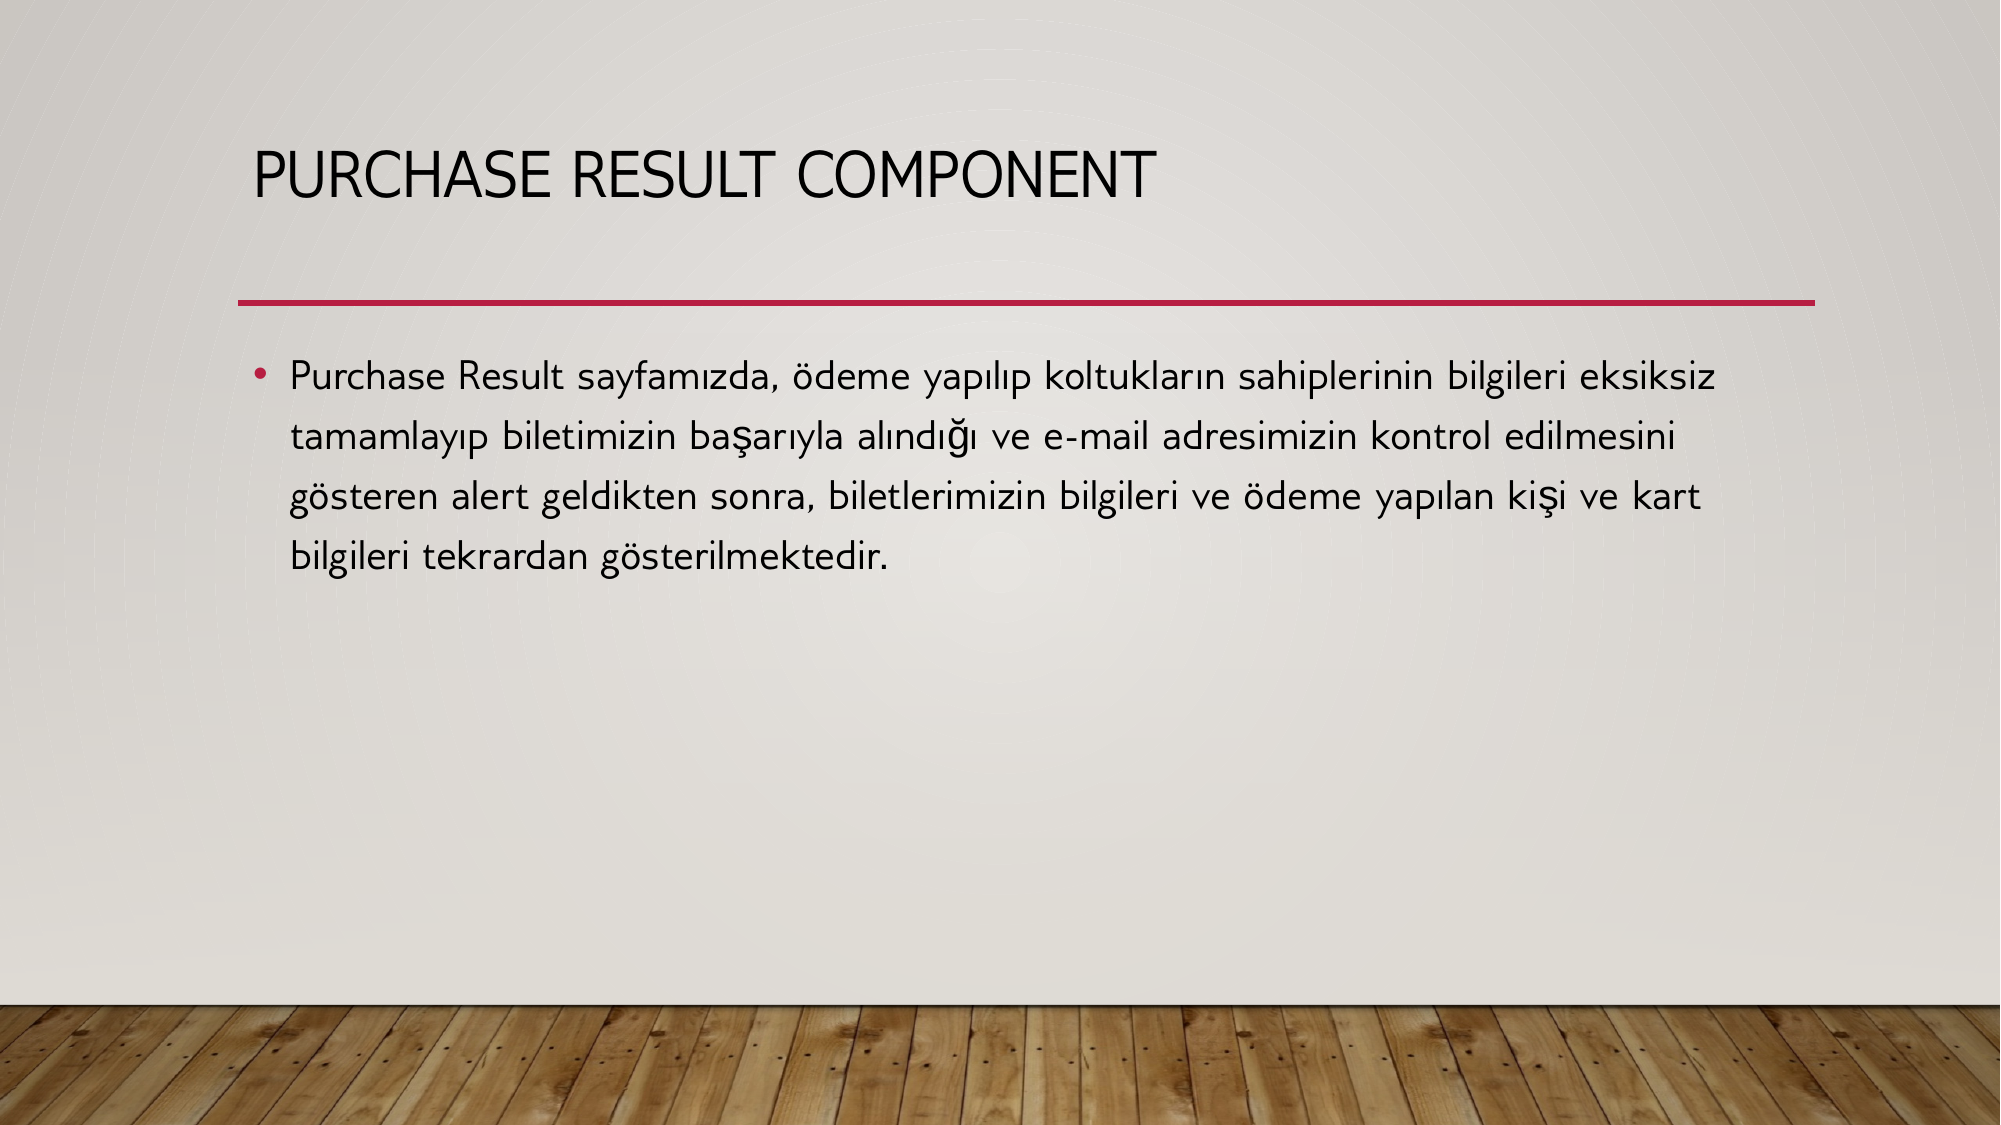

# Purchase result component
Purchase Result sayfamızda, ödeme yapılıp koltukların sahiplerinin bilgileri eksiksiz tamamlayıp biletimizin başarıyla alındığı ve e-mail adresimizin kontrol edilmesini gösteren alert geldikten sonra, biletlerimizin bilgileri ve ödeme yapılan kişi ve kart bilgileri tekrardan gösterilmektedir.